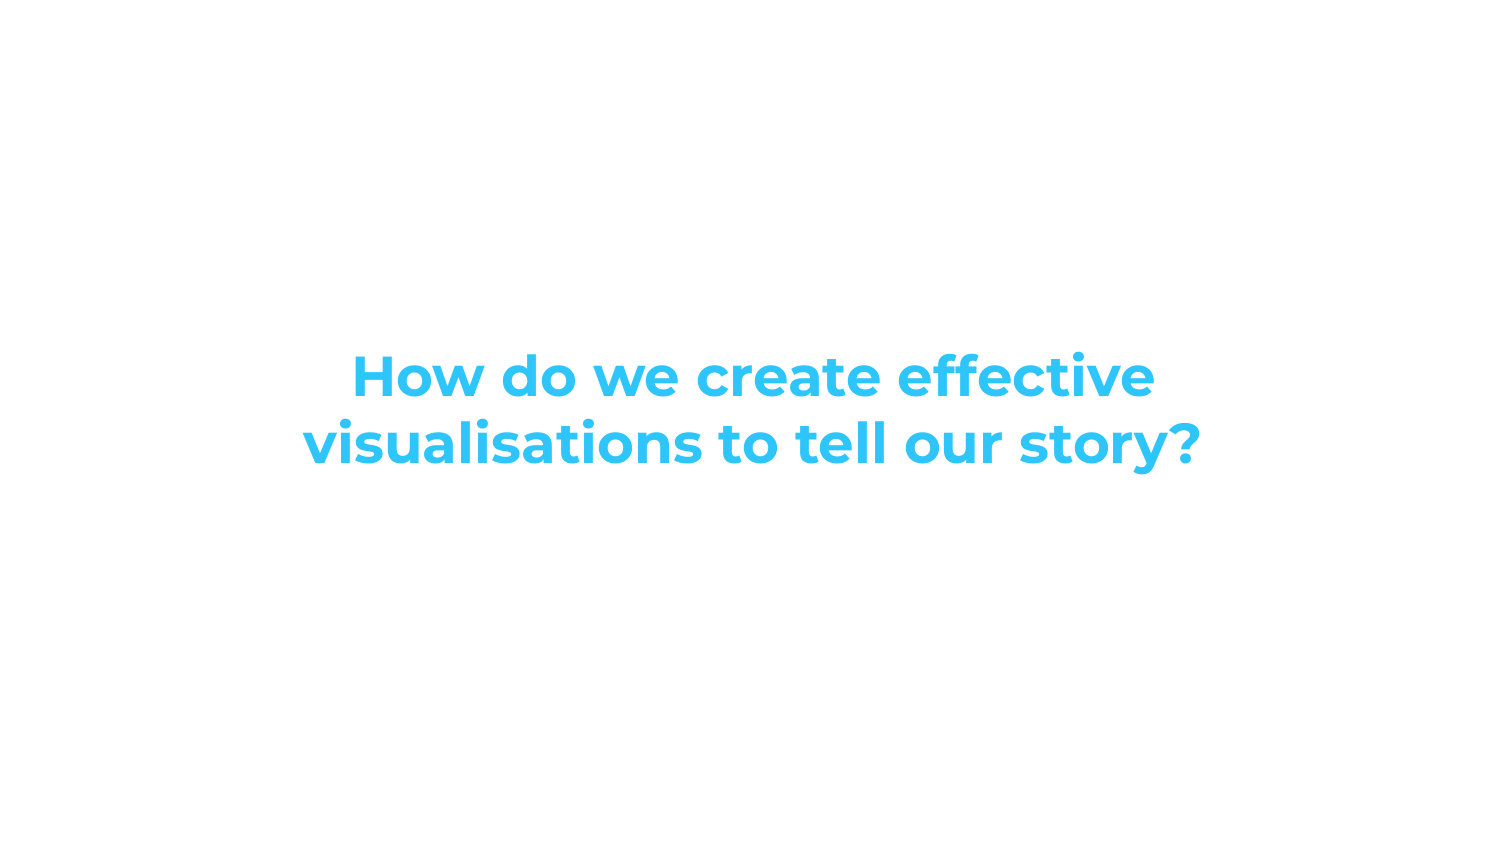

How do we create effective visualisations to tell our story?